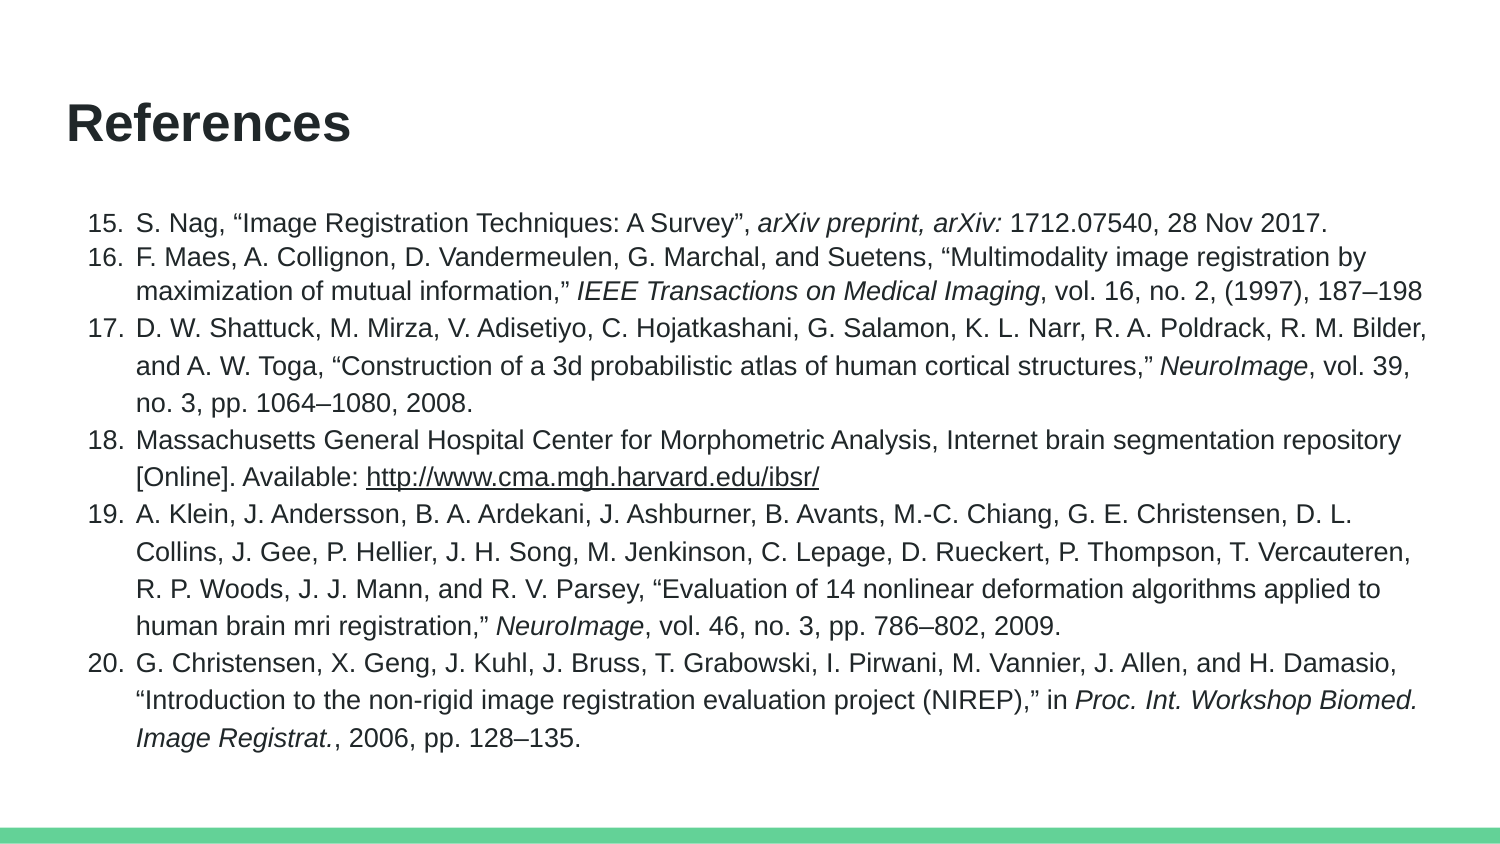

# References
S. Nag, “Image Registration Techniques: A Survey”, arXiv preprint, arXiv: 1712.07540, 28 Nov 2017.
F. Maes, A. Collignon, D. Vandermeulen, G. Marchal, and Suetens, “Multimodality image registration by maximization of mutual information,” IEEE Transactions on Medical Imaging, vol. 16, no. 2, (1997), 187–198
D. W. Shattuck, M. Mirza, V. Adisetiyo, C. Hojatkashani, G. Salamon, K. L. Narr, R. A. Poldrack, R. M. Bilder, and A. W. Toga, “Construction of a 3d probabilistic atlas of human cortical structures,” NeuroImage, vol. 39, no. 3, pp. 1064–1080, 2008.
Massachusetts General Hospital Center for Morphometric Analysis, Internet brain segmentation repository [Online]. Available: http://www.cma.mgh.harvard.edu/ibsr/
A. Klein, J. Andersson, B. A. Ardekani, J. Ashburner, B. Avants, M.-C. Chiang, G. E. Christensen, D. L. Collins, J. Gee, P. Hellier, J. H. Song, M. Jenkinson, C. Lepage, D. Rueckert, P. Thompson, T. Vercauteren, R. P. Woods, J. J. Mann, and R. V. Parsey, “Evaluation of 14 nonlinear deformation algorithms applied to human brain mri registration,” NeuroImage, vol. 46, no. 3, pp. 786–802, 2009.
G. Christensen, X. Geng, J. Kuhl, J. Bruss, T. Grabowski, I. Pirwani, M. Vannier, J. Allen, and H. Damasio, “Introduction to the non-rigid image registration evaluation project (NIREP),” in Proc. Int. Workshop Biomed. Image Registrat., 2006, pp. 128–135.